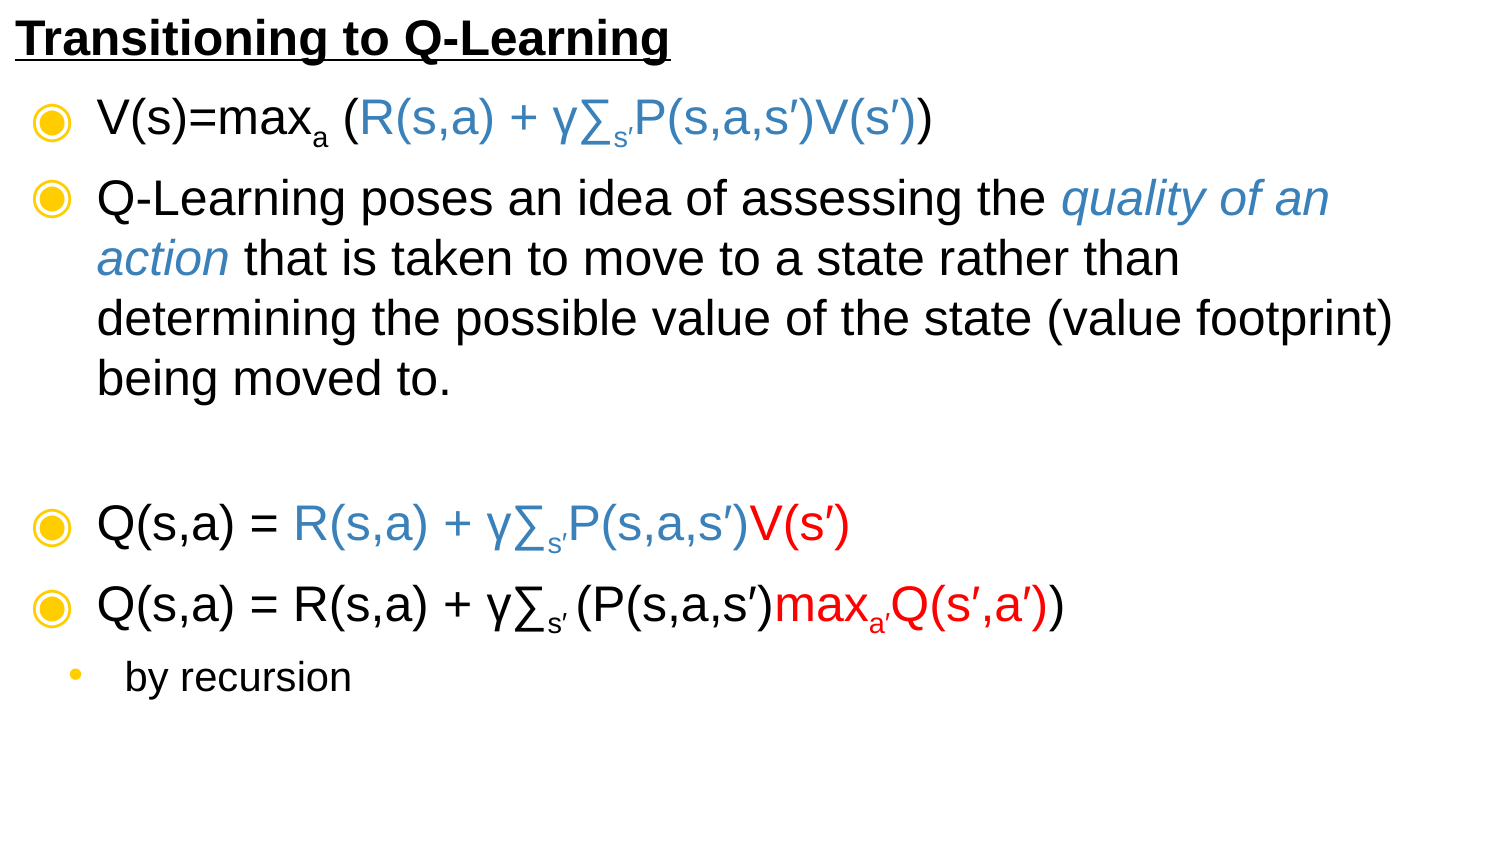

Transitioning to Q-Learning
V(s)=maxa (R(s,a) + γ∑s′P(s,a,s′)V(s′))
Q-Learning poses an idea of assessing the quality of an action that is taken to move to a state rather than determining the possible value of the state (value footprint) being moved to.

Q(s,a) = R(s,a) + γ∑s′P(s,a,s′)V(s′)
Q(s,a) = R(s,a) + γ∑s′ (P(s,a,s′)maxa′Q(s′,a′))
by recursion